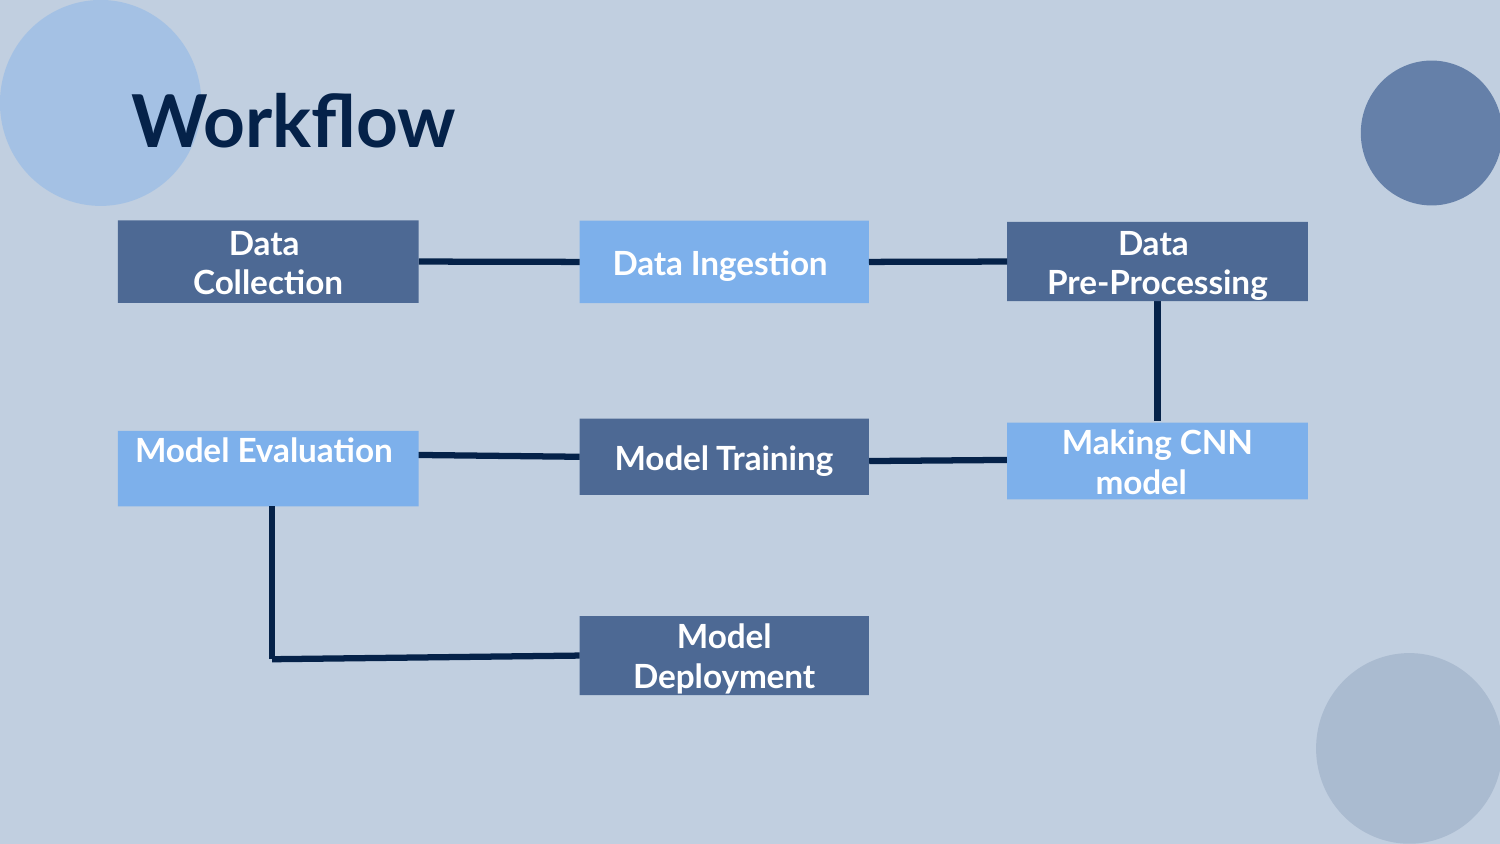

# Workflow
Data
Collection
Data Ingestion
Data
Pre-Processing
Model Training
Making CNN model
Model Evaluation

Model Deployment